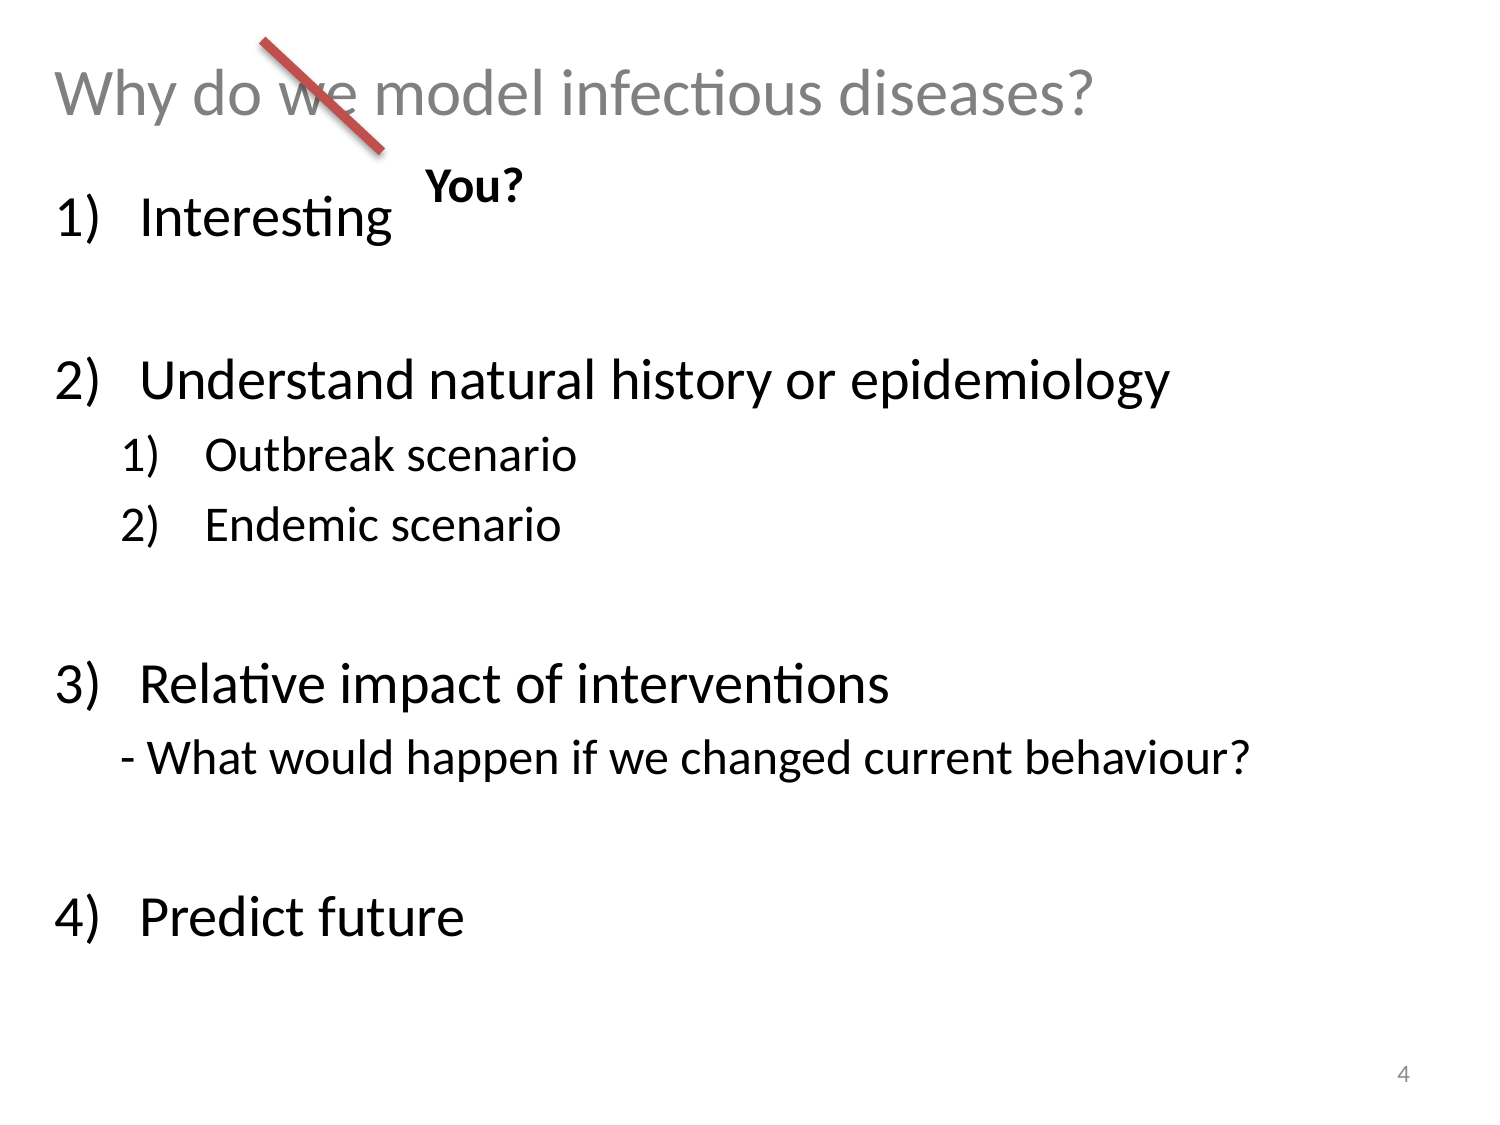

# Why do we model infectious diseases?
You?
Interesting

Understand natural history or epidemiology
Outbreak scenario
Endemic scenario

Relative impact of interventions
- What would happen if we changed current behaviour?

Predict future
4